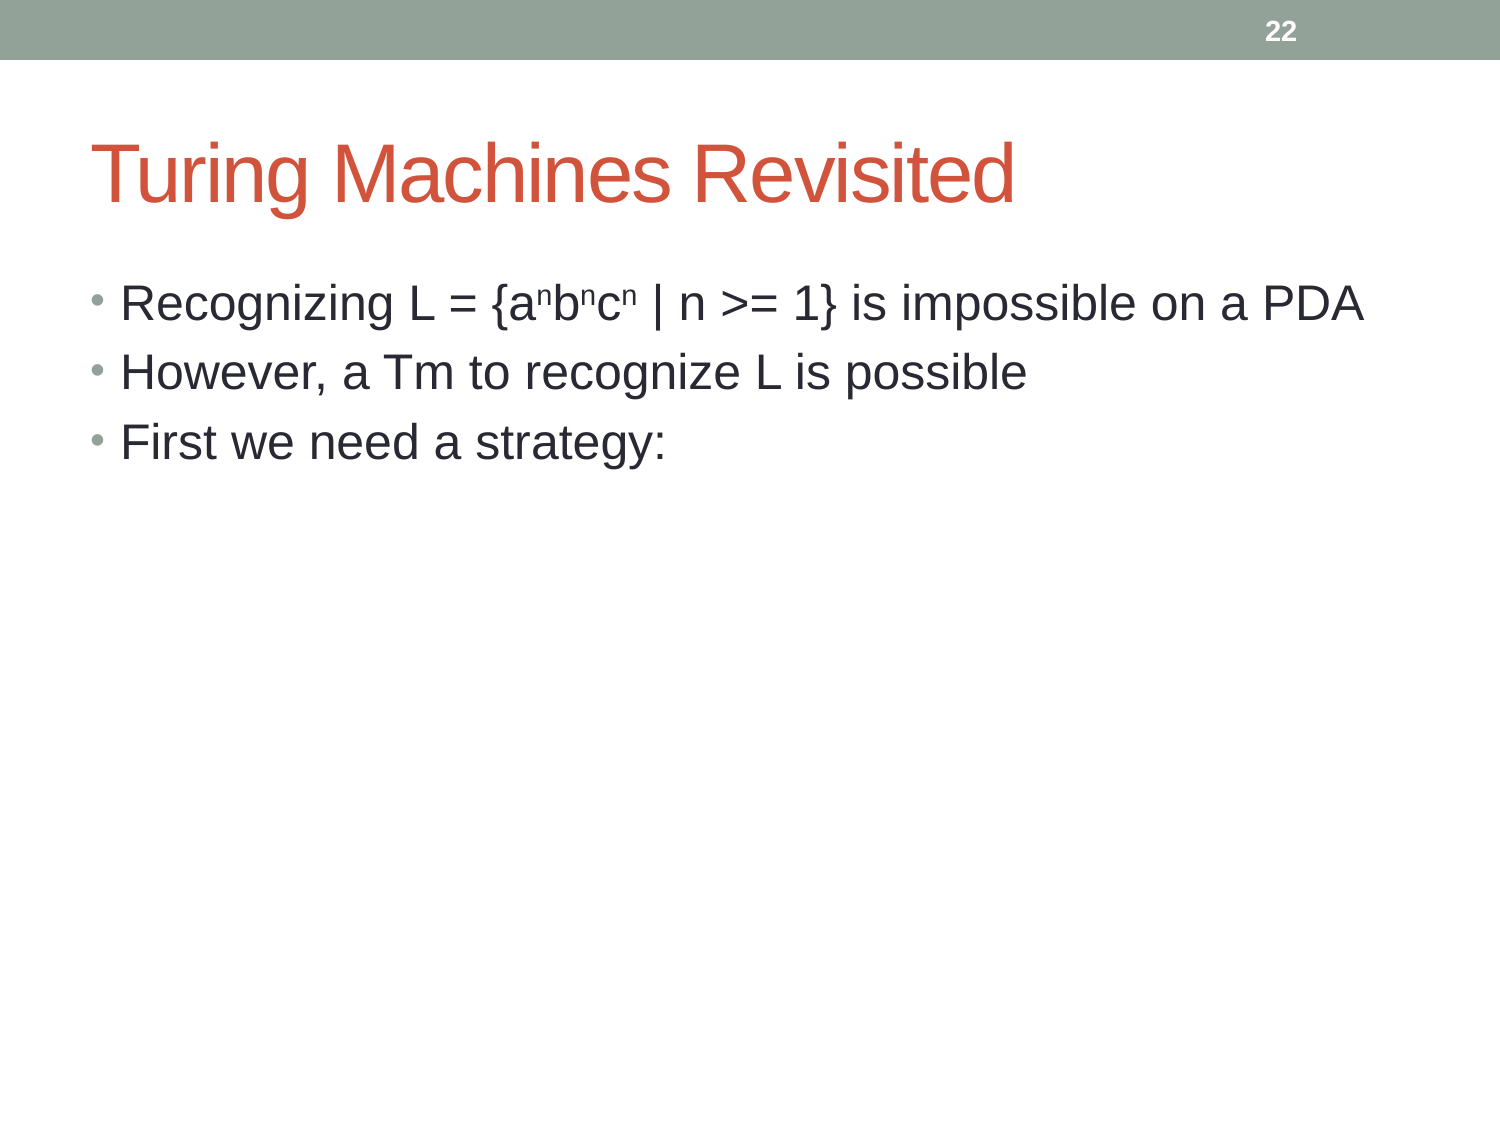

22
# Turing Machines Revisited
Recognizing L = {anbncn | n >= 1} is impossible on a PDA
However, a Tm to recognize L is possible
First we need a strategy: